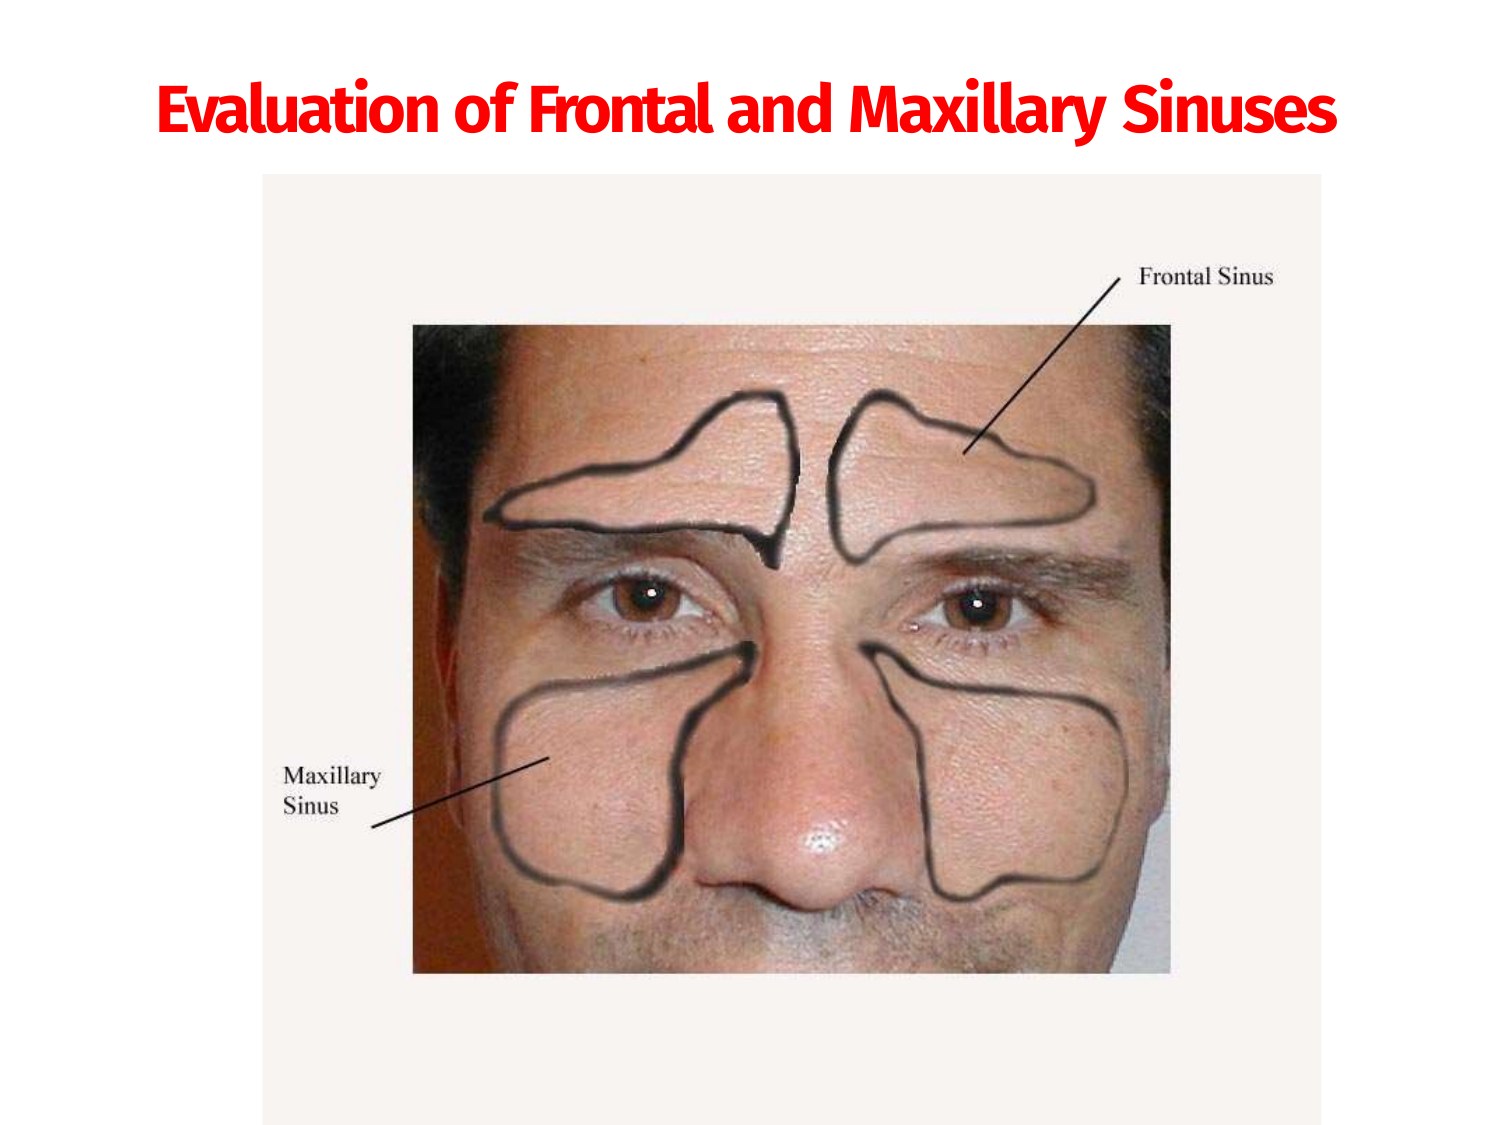

# Evaluation of Frontal and Maxillary Sinuses